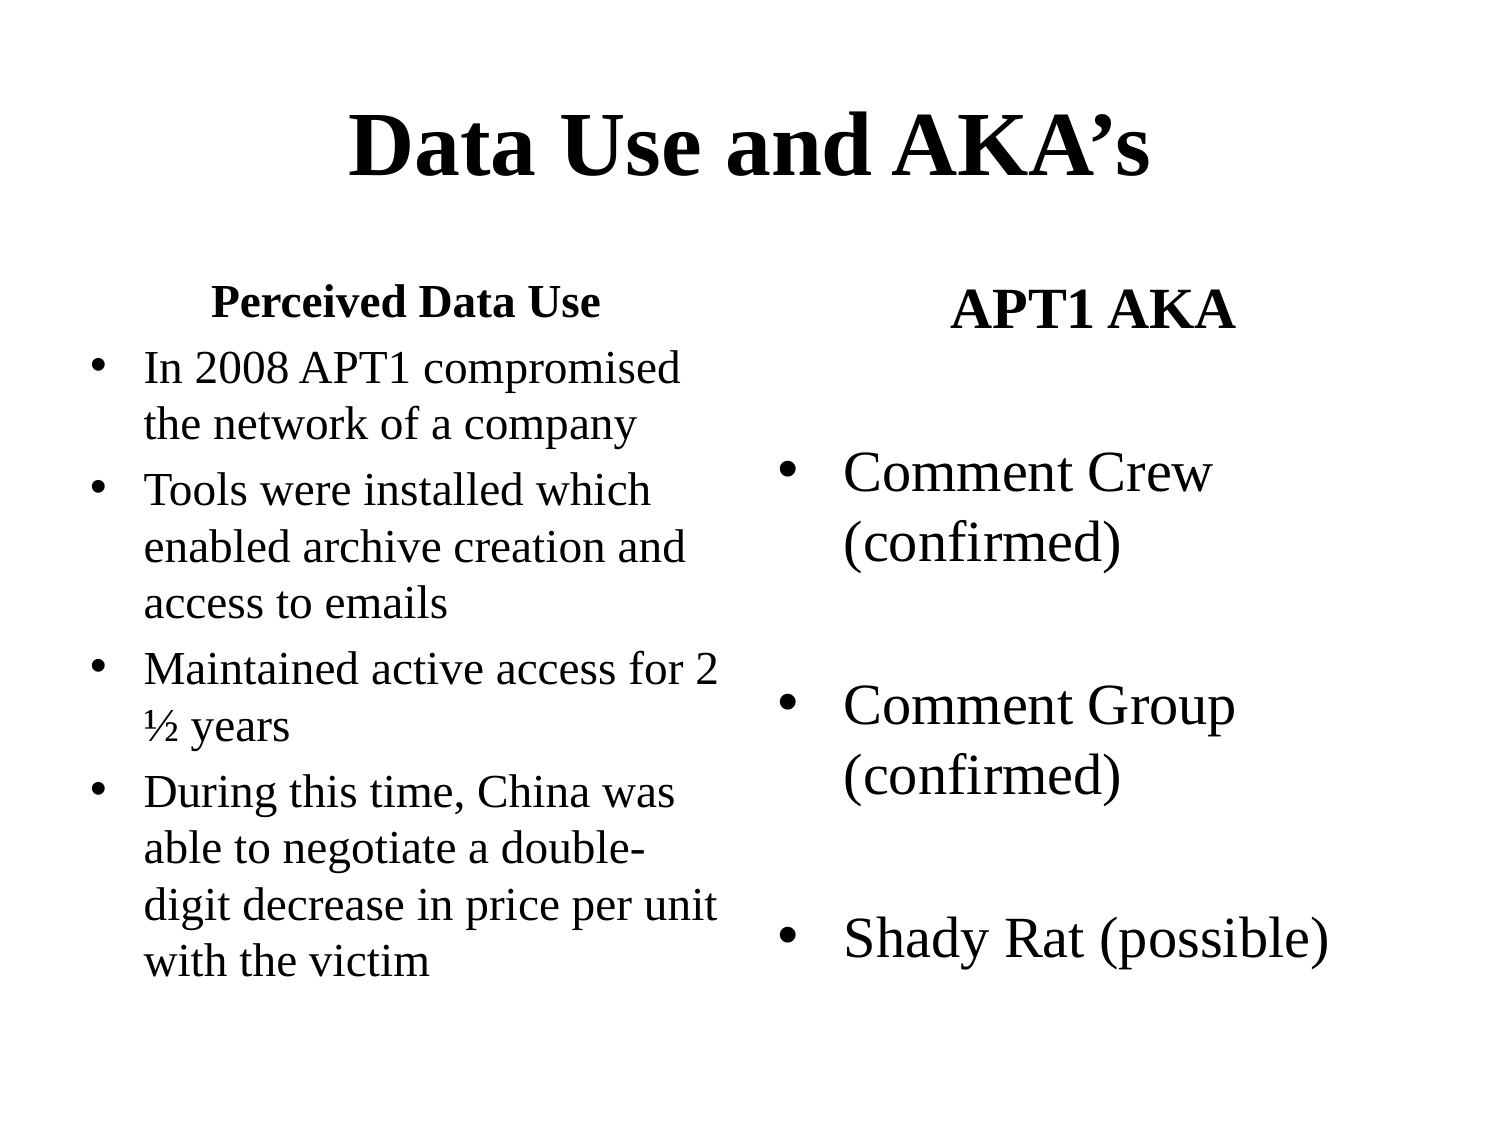

# Data Use and AKA’s
Perceived Data Use
In 2008 APT1 compromised the network of a company
Tools were installed which enabled archive creation and access to emails
Maintained active access for 2 ½ years
During this time, China was able to negotiate a double-digit decrease in price per unit with the victim

APT1 AKA

Comment Crew (confirmed)

Comment Group (confirmed)

Shady Rat (possible)